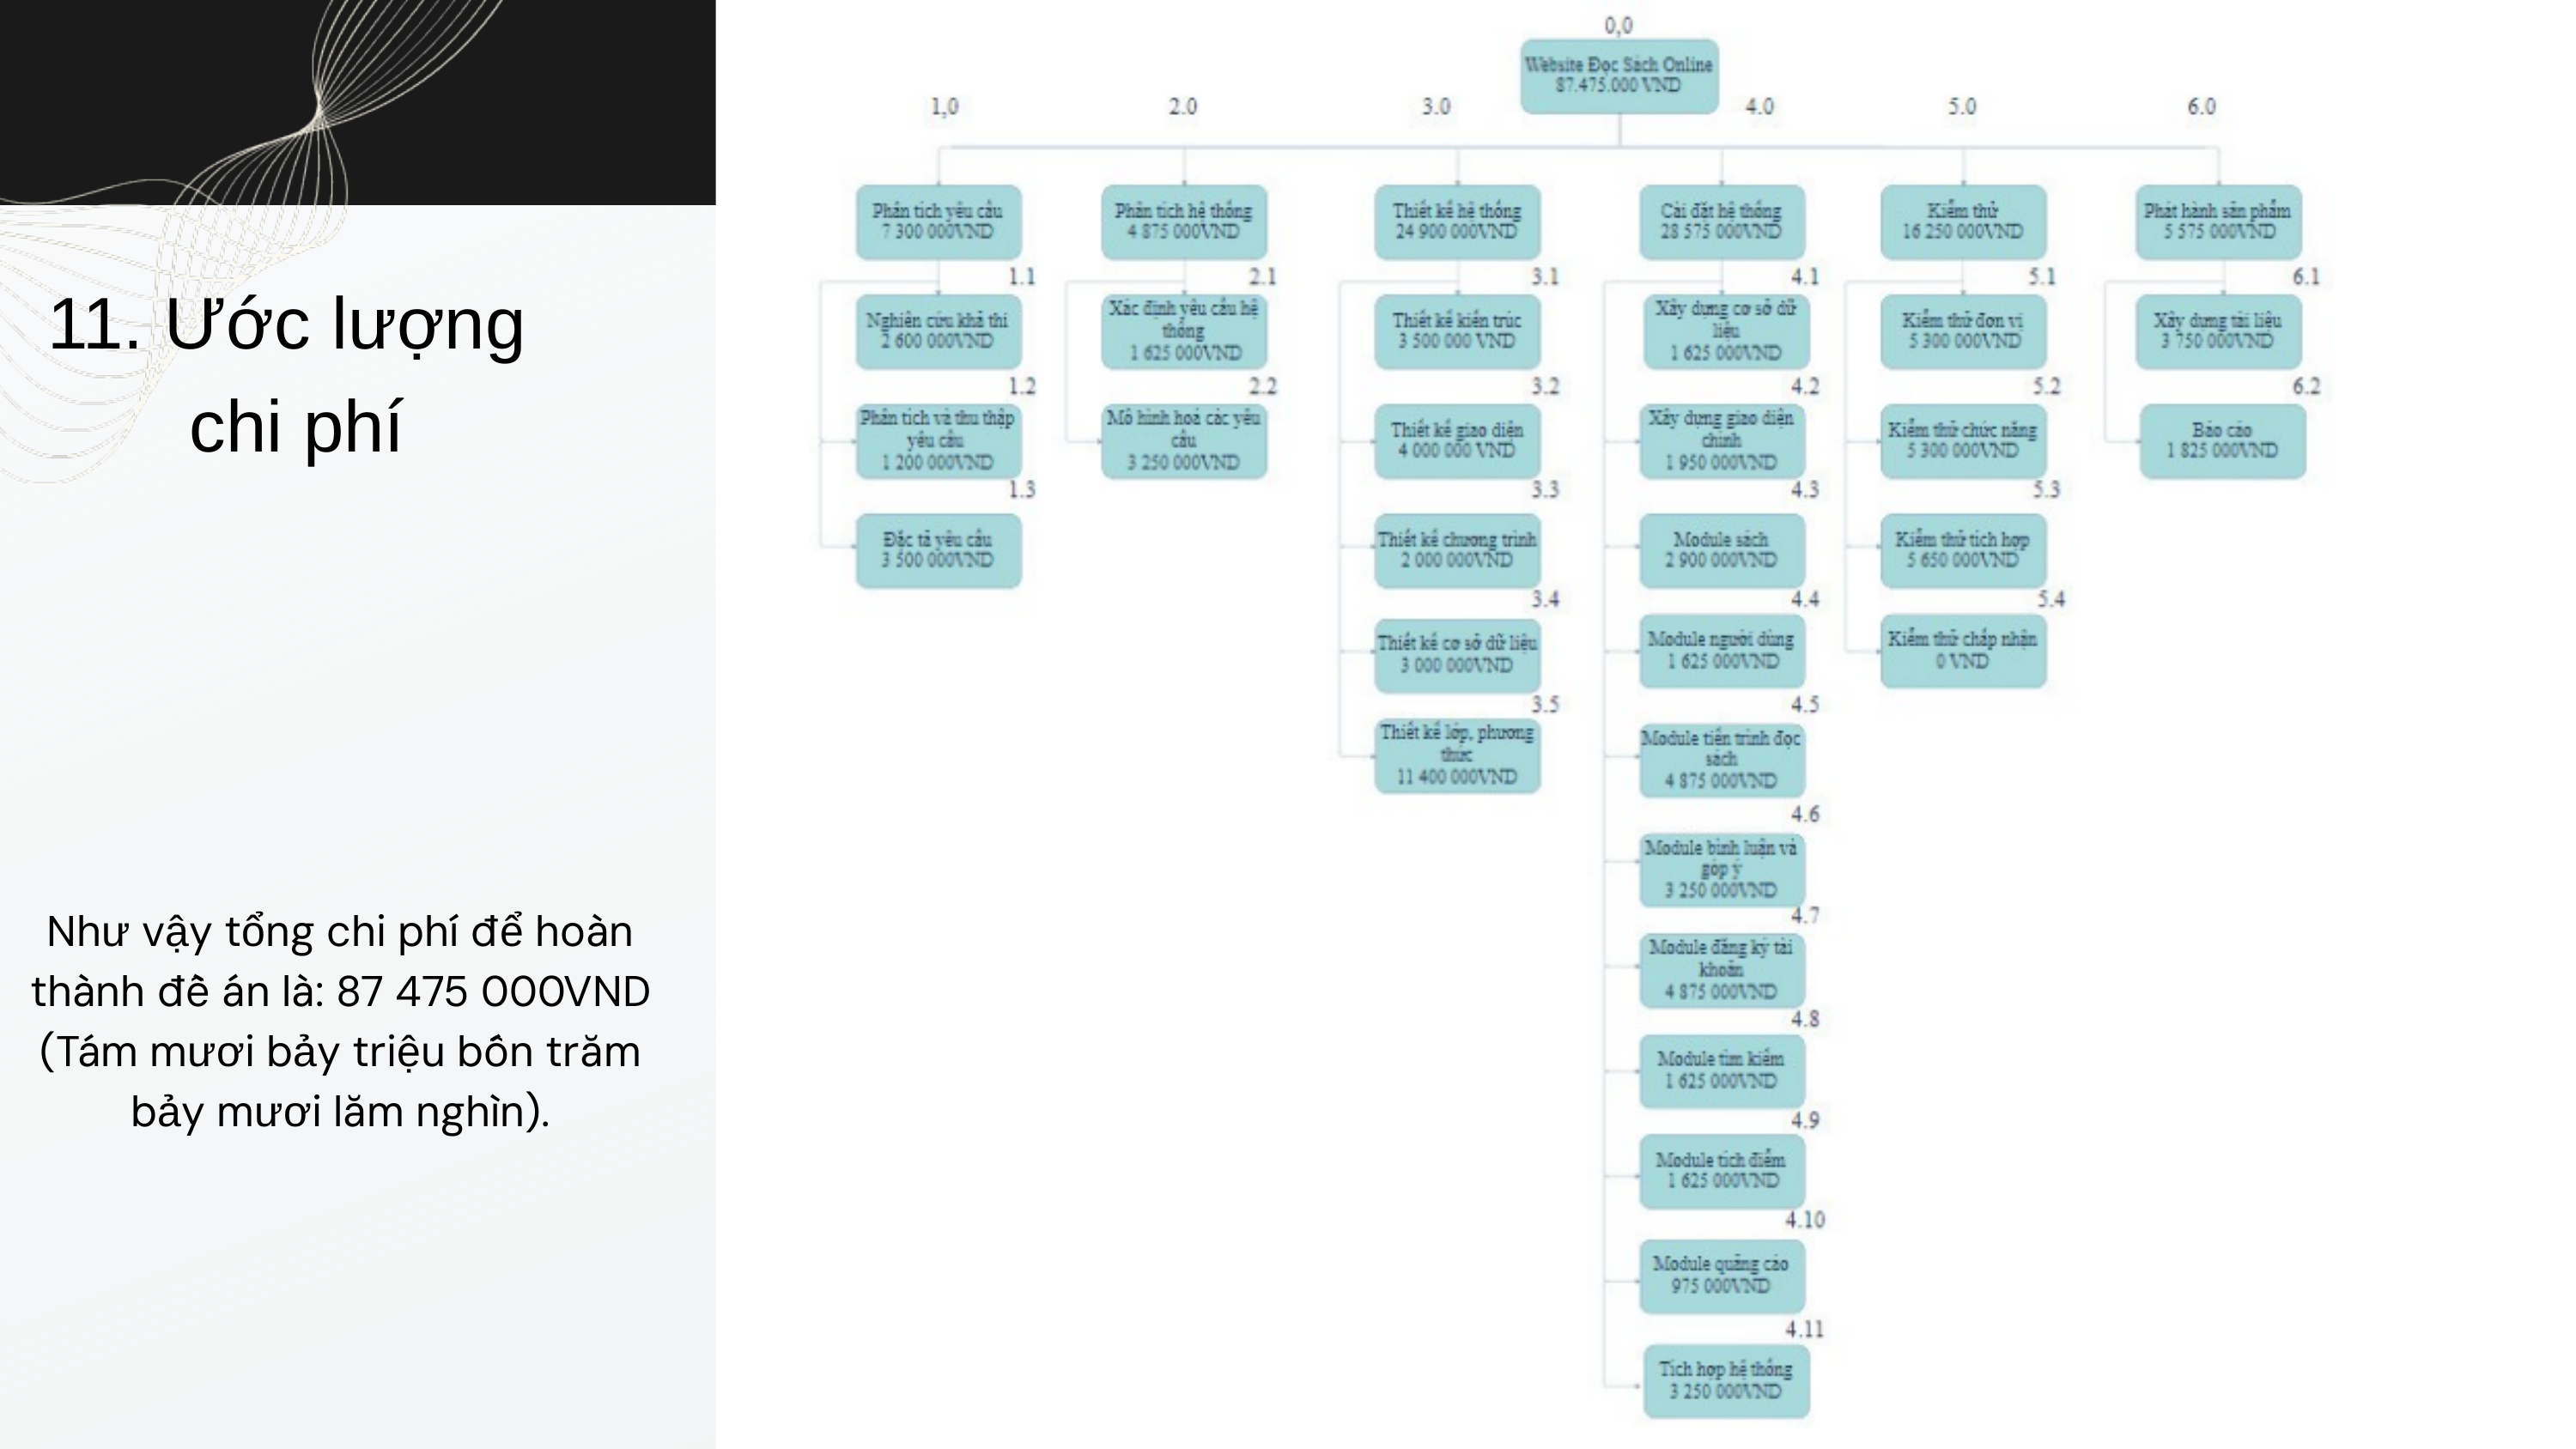

11. Ước lượng
chi phí
Như vậy tổng chi phí để hoàn thành đề án là: 87 475 000VND (Tám mươi bảy triệu bốn trăm bảy mươi lăm nghìn).